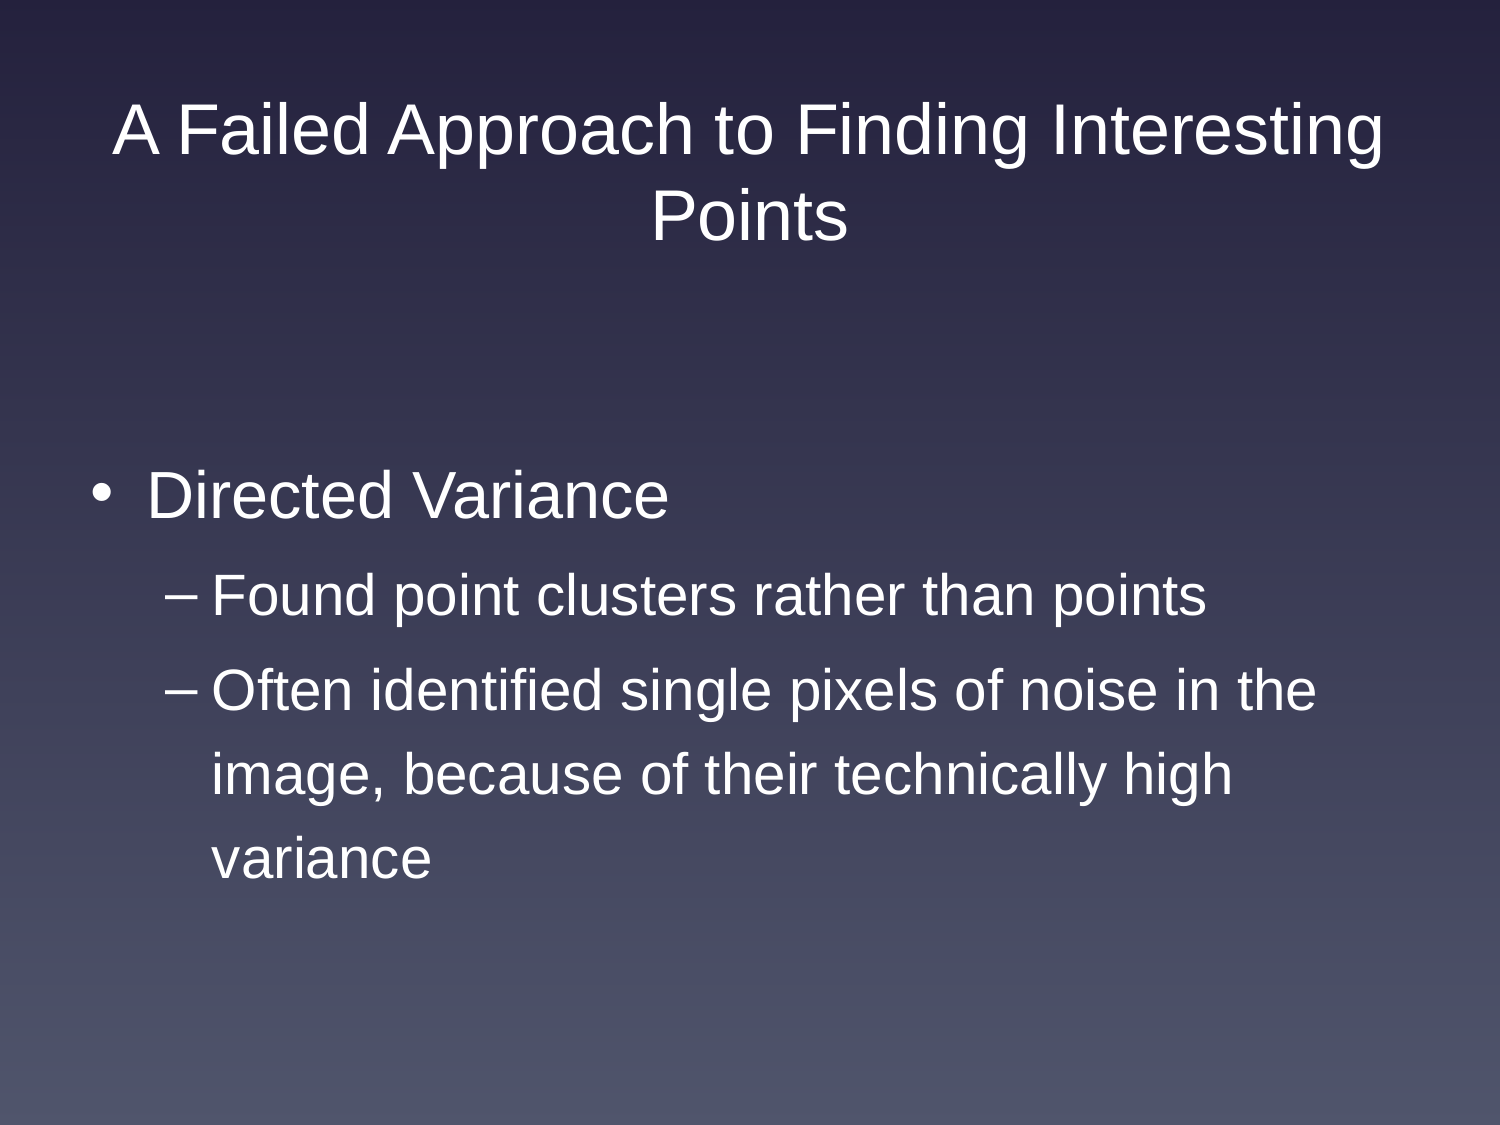

# A Failed Approach to Finding Interesting Points
Directed Variance
Found point clusters rather than points
Often identified single pixels of noise in the image, because of their technically high variance